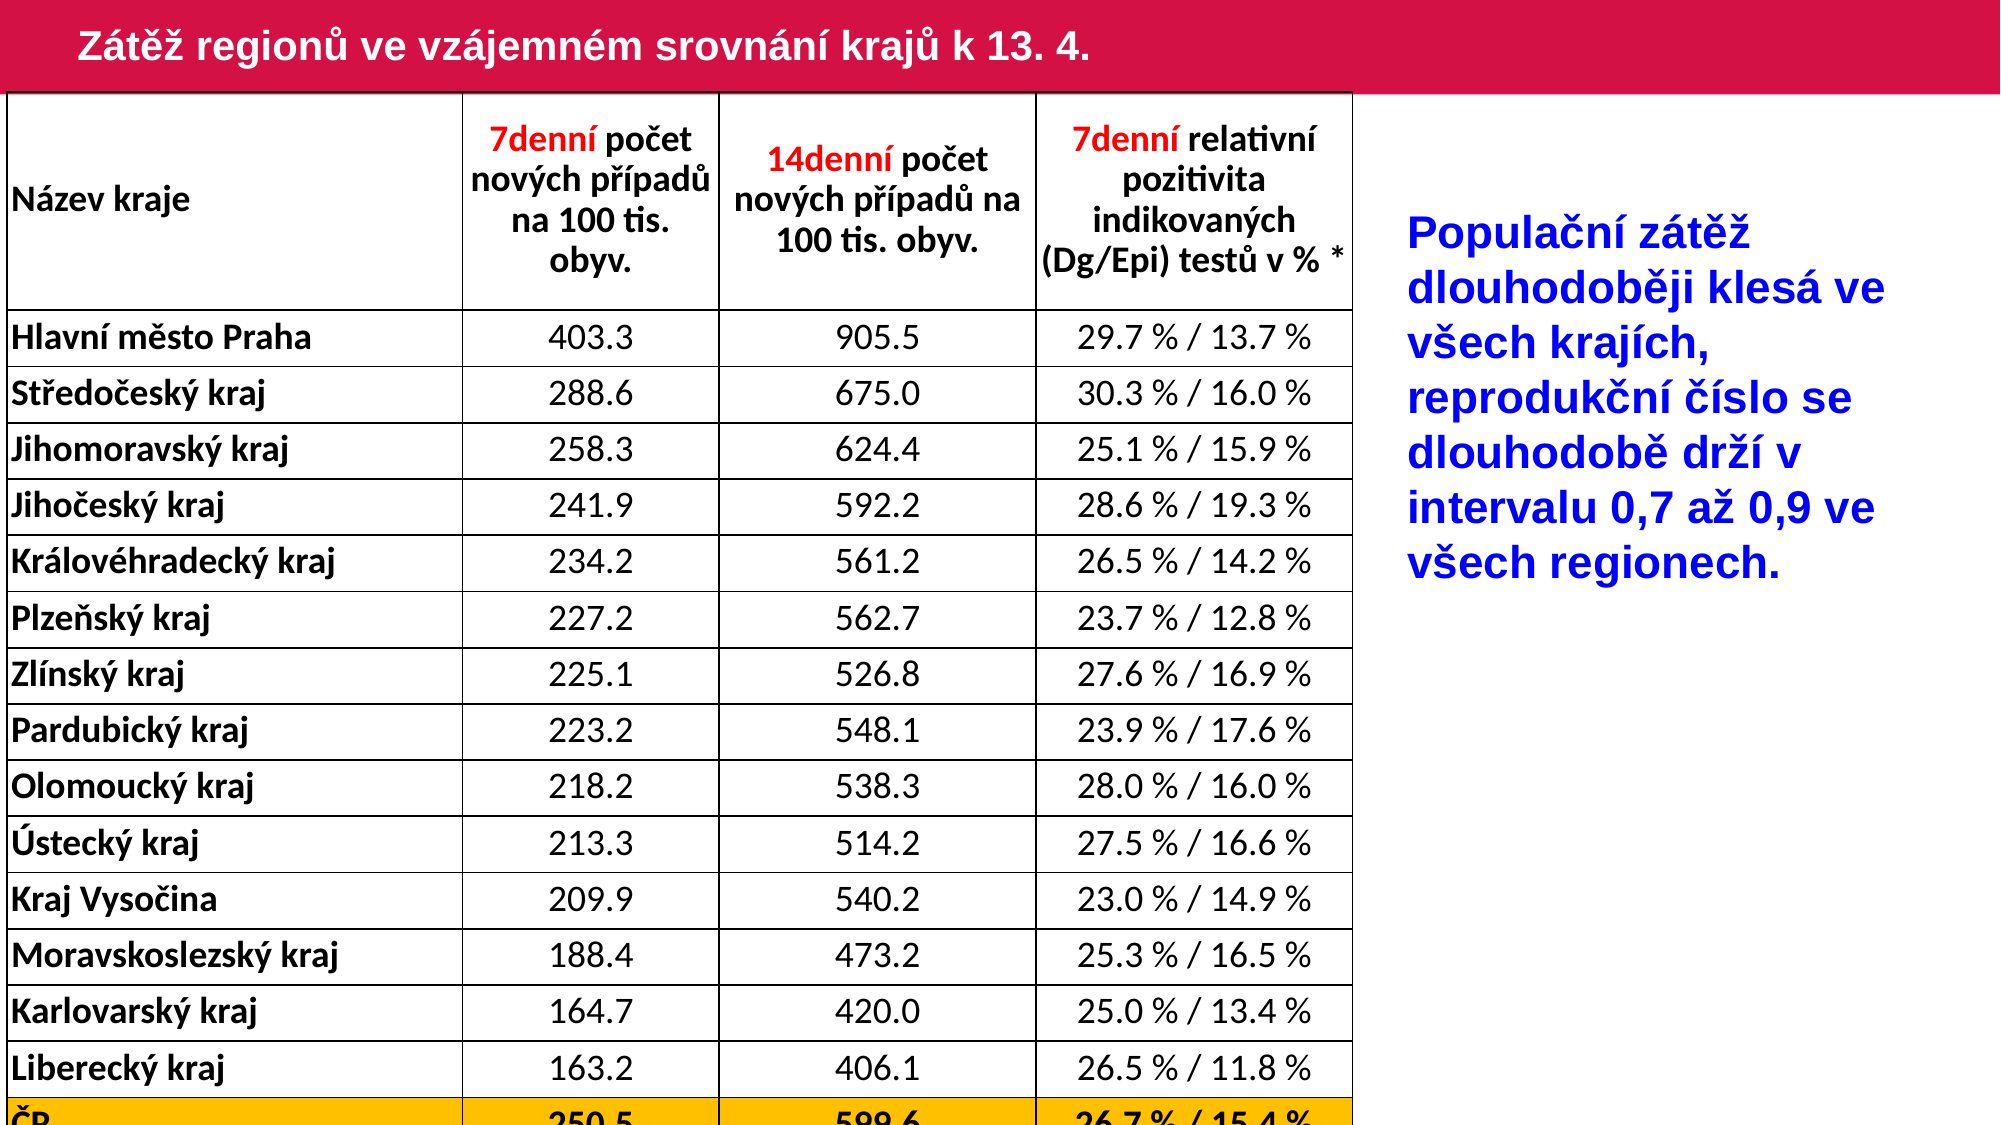

# Zátěž regionů ve vzájemném srovnání krajů k 13. 4.
| Název kraje | 7denní počet nových případů na 100 tis. obyv. | 14denní počet nových případů na 100 tis. obyv. | 7denní relativní pozitivita indikovaných (Dg/Epi) testů v % \* |
| --- | --- | --- | --- |
| Hlavní město Praha | 403.3 | 905.5 | 29.7 % / 13.7 % |
| Středočeský kraj | 288.6 | 675.0 | 30.3 % / 16.0 % |
| Jihomoravský kraj | 258.3 | 624.4 | 25.1 % / 15.9 % |
| Jihočeský kraj | 241.9 | 592.2 | 28.6 % / 19.3 % |
| Královéhradecký kraj | 234.2 | 561.2 | 26.5 % / 14.2 % |
| Plzeňský kraj | 227.2 | 562.7 | 23.7 % / 12.8 % |
| Zlínský kraj | 225.1 | 526.8 | 27.6 % / 16.9 % |
| Pardubický kraj | 223.2 | 548.1 | 23.9 % / 17.6 % |
| Olomoucký kraj | 218.2 | 538.3 | 28.0 % / 16.0 % |
| Ústecký kraj | 213.3 | 514.2 | 27.5 % / 16.6 % |
| Kraj Vysočina | 209.9 | 540.2 | 23.0 % / 14.9 % |
| Moravskoslezský kraj | 188.4 | 473.2 | 25.3 % / 16.5 % |
| Karlovarský kraj | 164.7 | 420.0 | 25.0 % / 13.4 % |
| Liberecký kraj | 163.2 | 406.1 | 26.5 % / 11.8 % |
| ČR | 250.5 | 599.6 | 26.7 % / 15.4 % |
Populační zátěž dlouhodoběji klesá ve všech krajích, reprodukční číslo se dlouhodobě drží v intervalu 0,7 až 0,9 ve všech regionech.